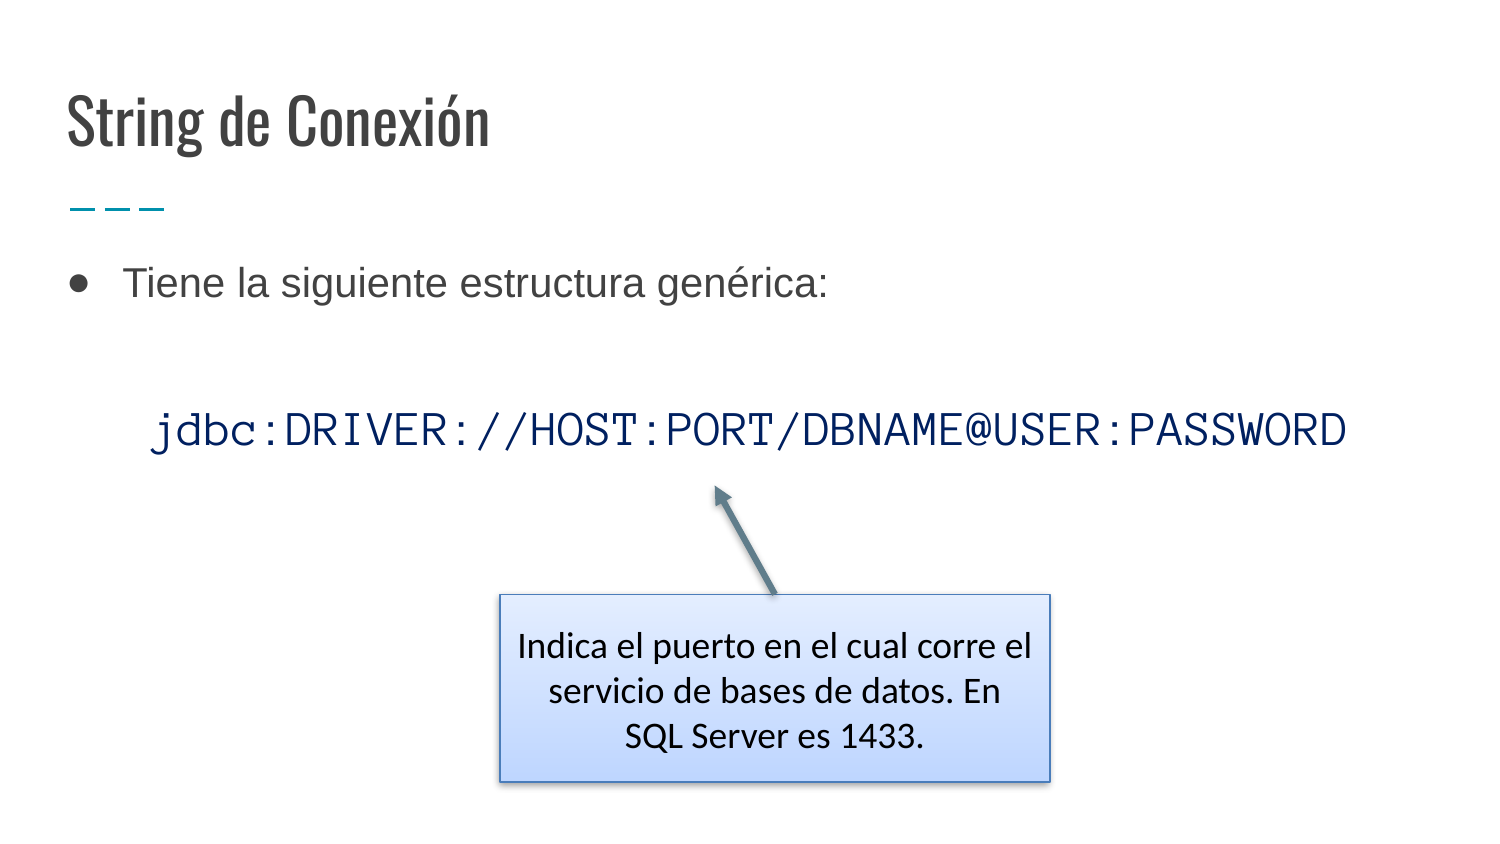

# String de Conexión
Tiene la siguiente estructura genérica:

jdbc:DRIVER://HOST:PORT/DBNAME@USER:PASSWORD
Indica el puerto en el cual corre el servicio de bases de datos. En SQL Server es 1433.